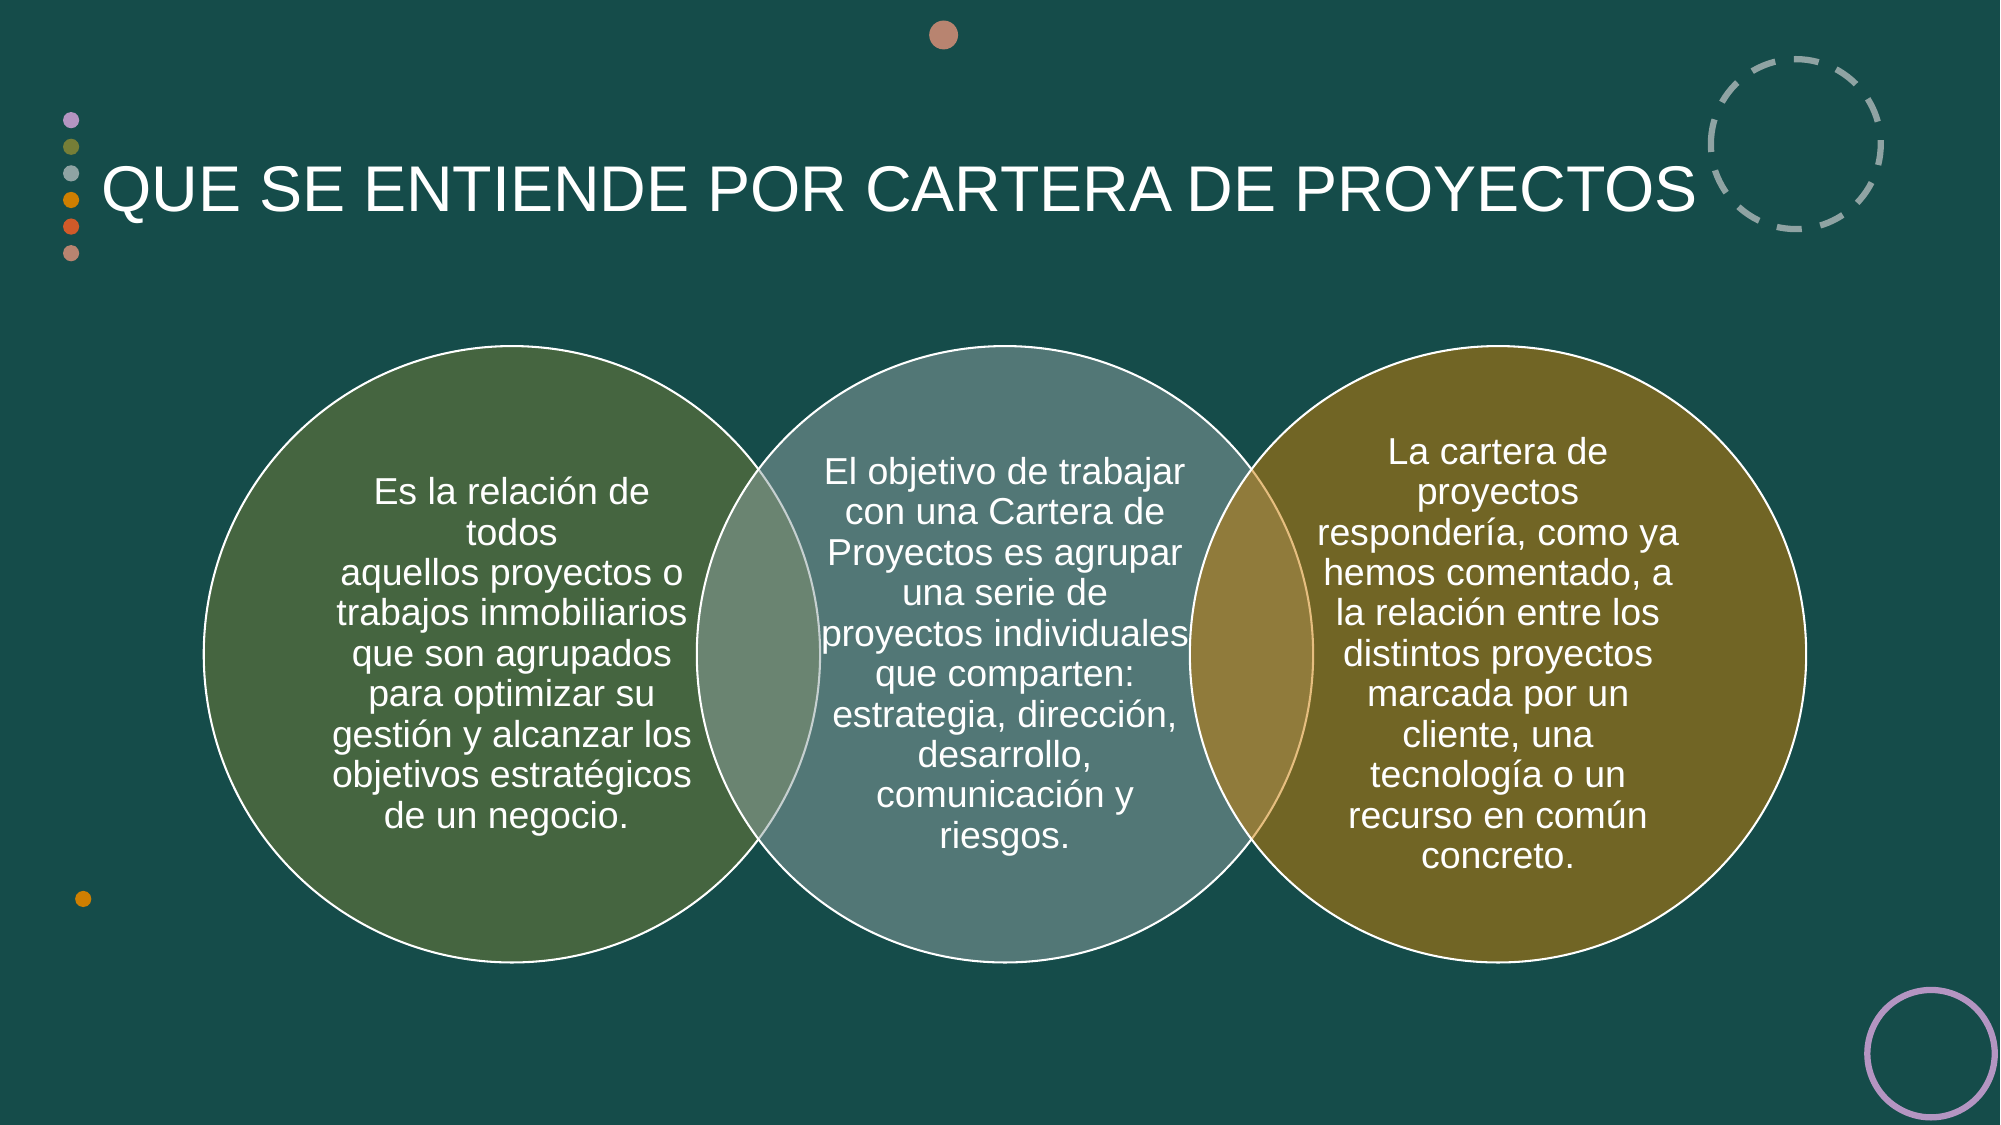

# Que se entiende por cartera de proyectos
Es la relación de todos aquellos proyectos o trabajos inmobiliarios que son agrupados para optimizar su gestión y alcanzar los objetivos estratégicos de un negocio.
El objetivo de trabajar con una Cartera de Proyectos es agrupar una serie de proyectos individuales que comparten: estrategia, dirección, desarrollo, comunicación y riesgos.
La cartera de proyectos respondería, como ya hemos comentado, a la relación entre los distintos proyectos marcada por un cliente, una tecnología o un recurso en común concreto.